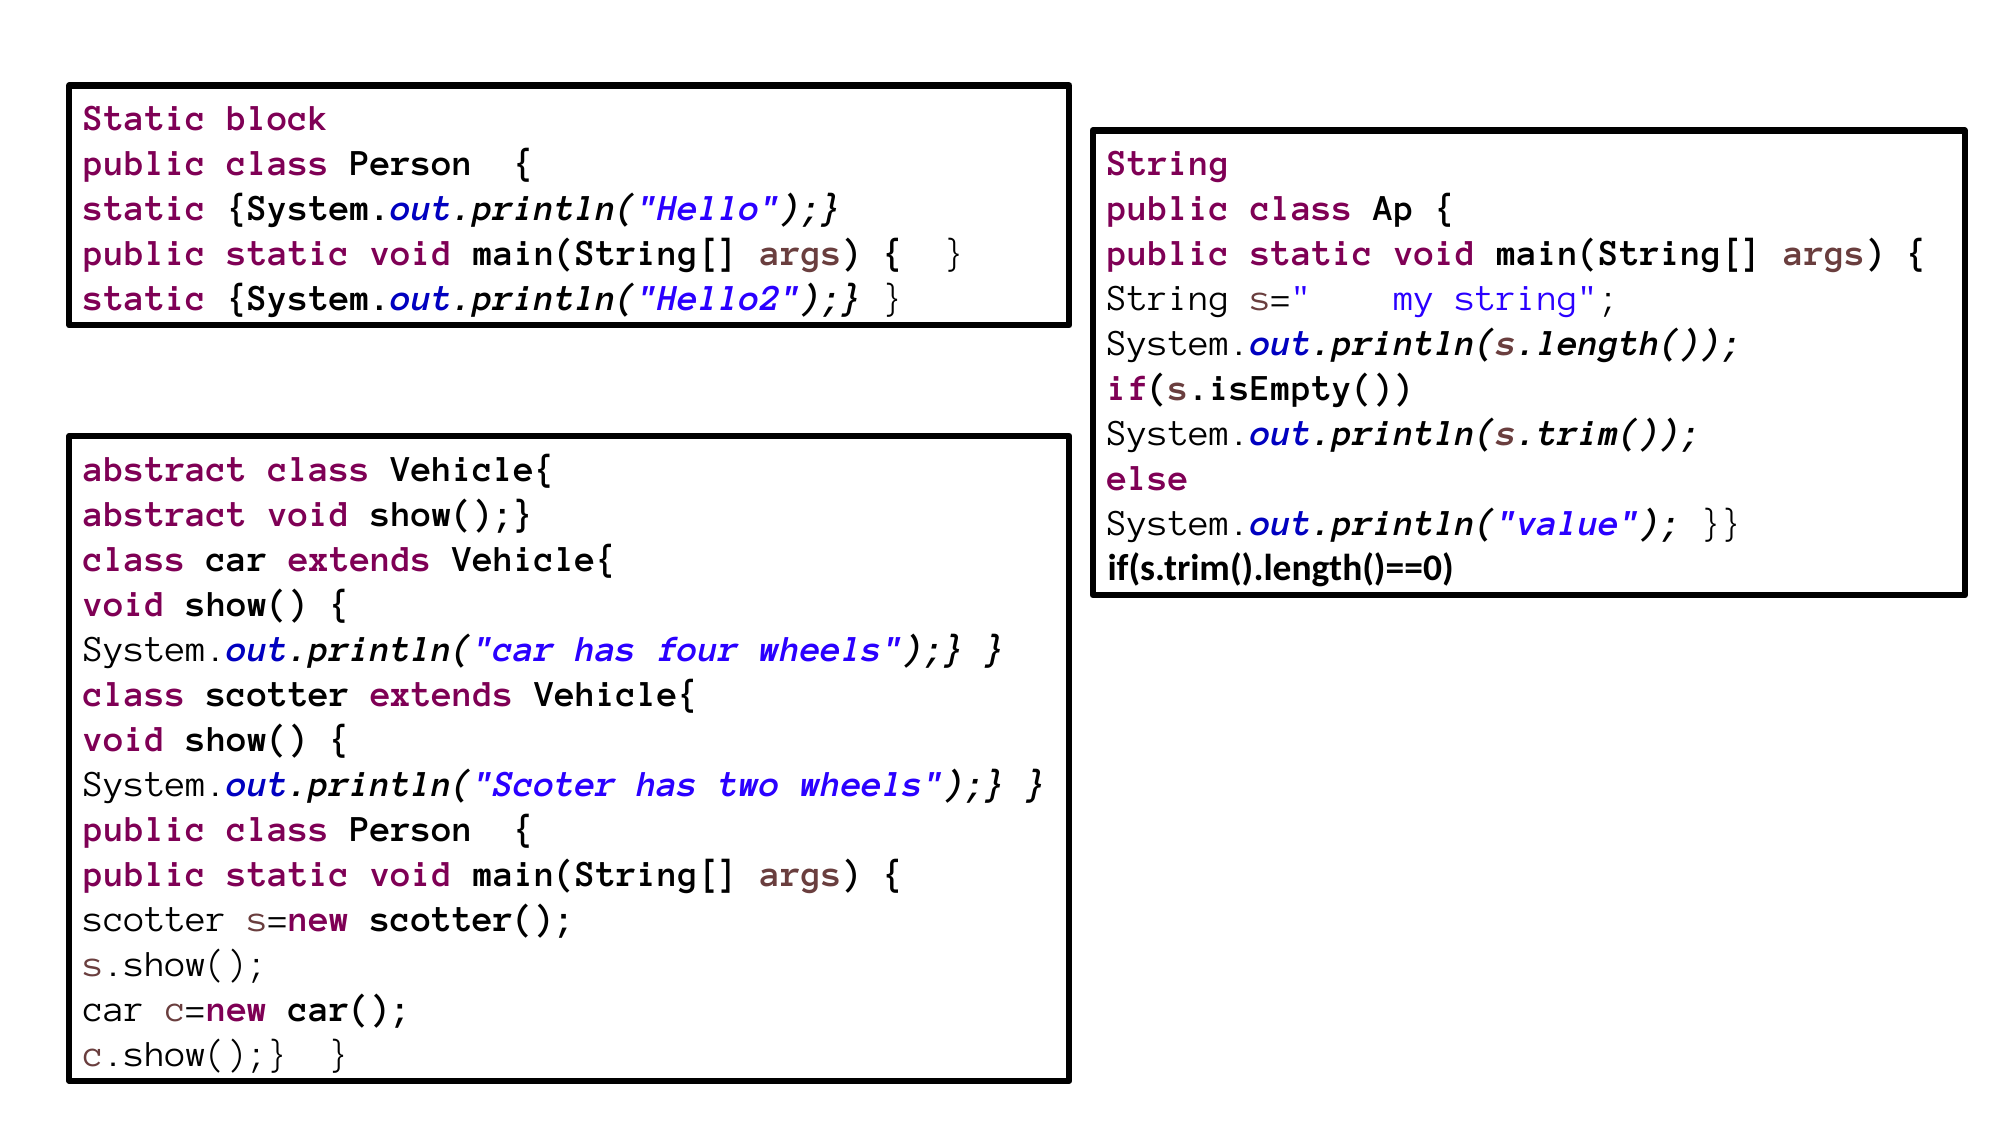

Static block
public class Person  {
static {System.out.println("Hello");}
public static void main(String[] args) {  }
static {System.out.println("Hello2");} }
String
public class Ap {
public static void main(String[] args) {
String s="    my string";
System.out.println(s.length());
if(s.isEmpty())
System.out.println(s.trim());
else
System.out.println("value"); }}
if(s.trim().length()==0)
abstract class Vehicle{
abstract void show();}
class car extends Vehicle{
void show() {
System.out.println("car has four wheels");} }
class scotter extends Vehicle{
void show() {
System.out.println("Scoter has two wheels");} }
public class Person  {
public static void main(String[] args) {
scotter s=new scotter();
s.show();
car c=new car();
c.show();}  }